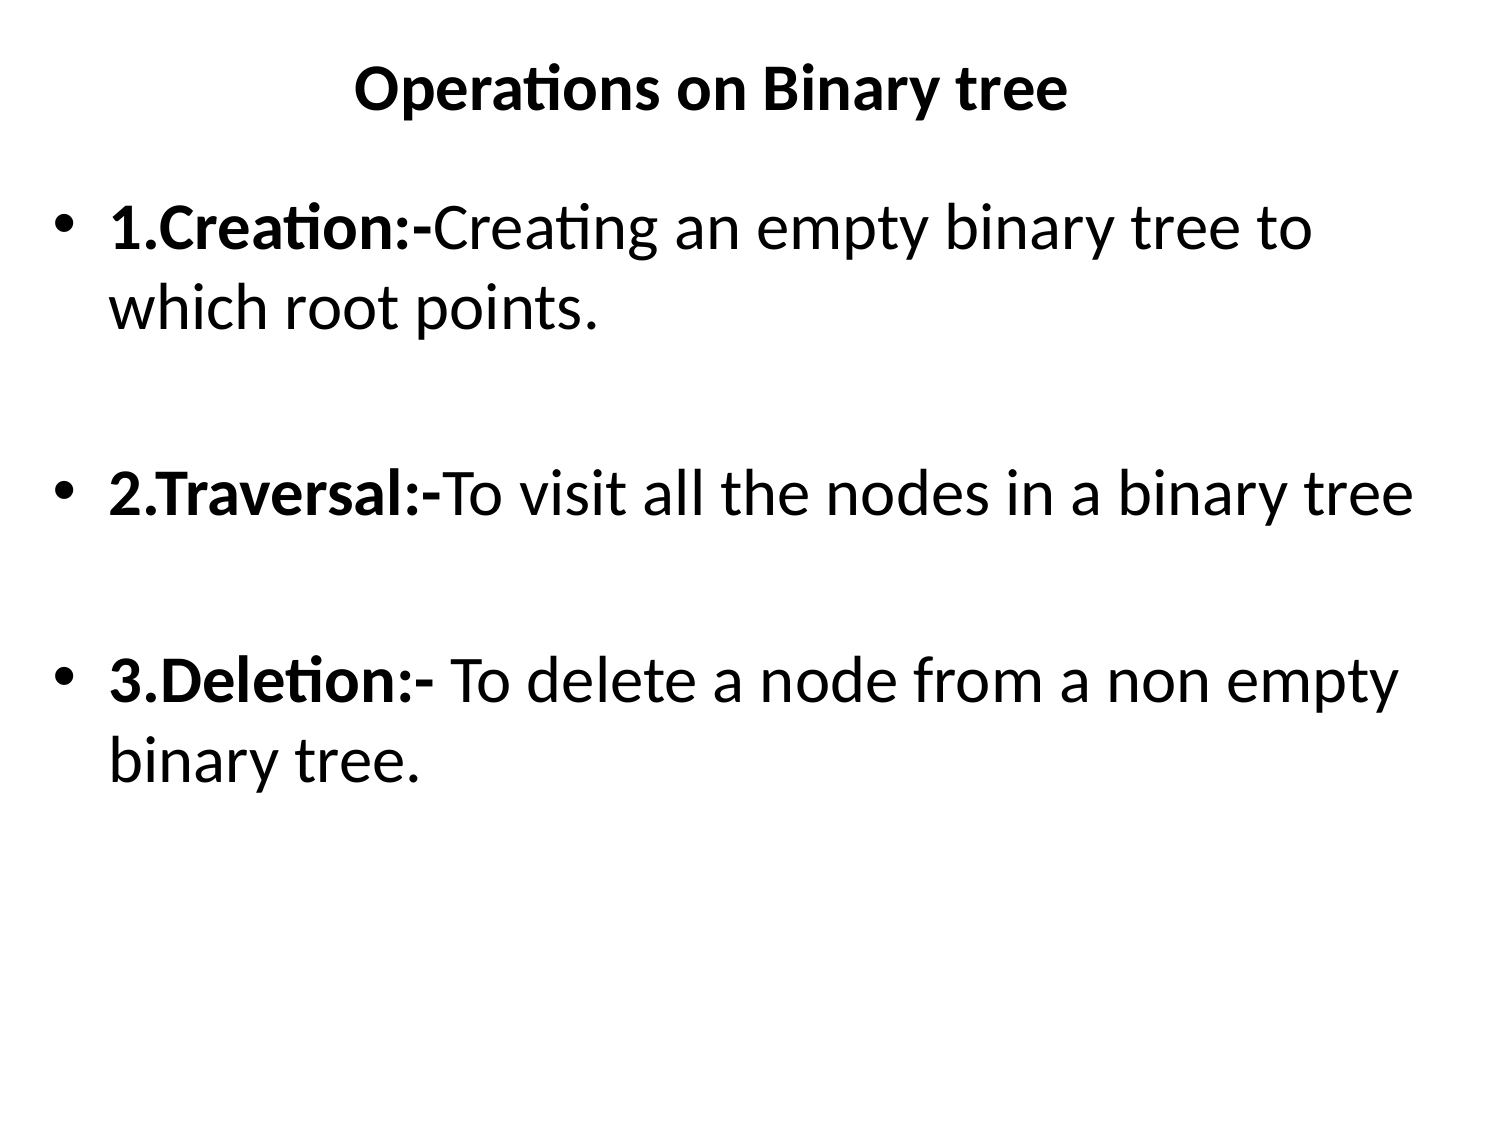

# Operations on Binary tree
1.Creation:-Creating an empty binary tree to which root points.

2.Traversal:-To visit all the nodes in a binary tree

3.Deletion:- To delete a node from a non empty binary tree.